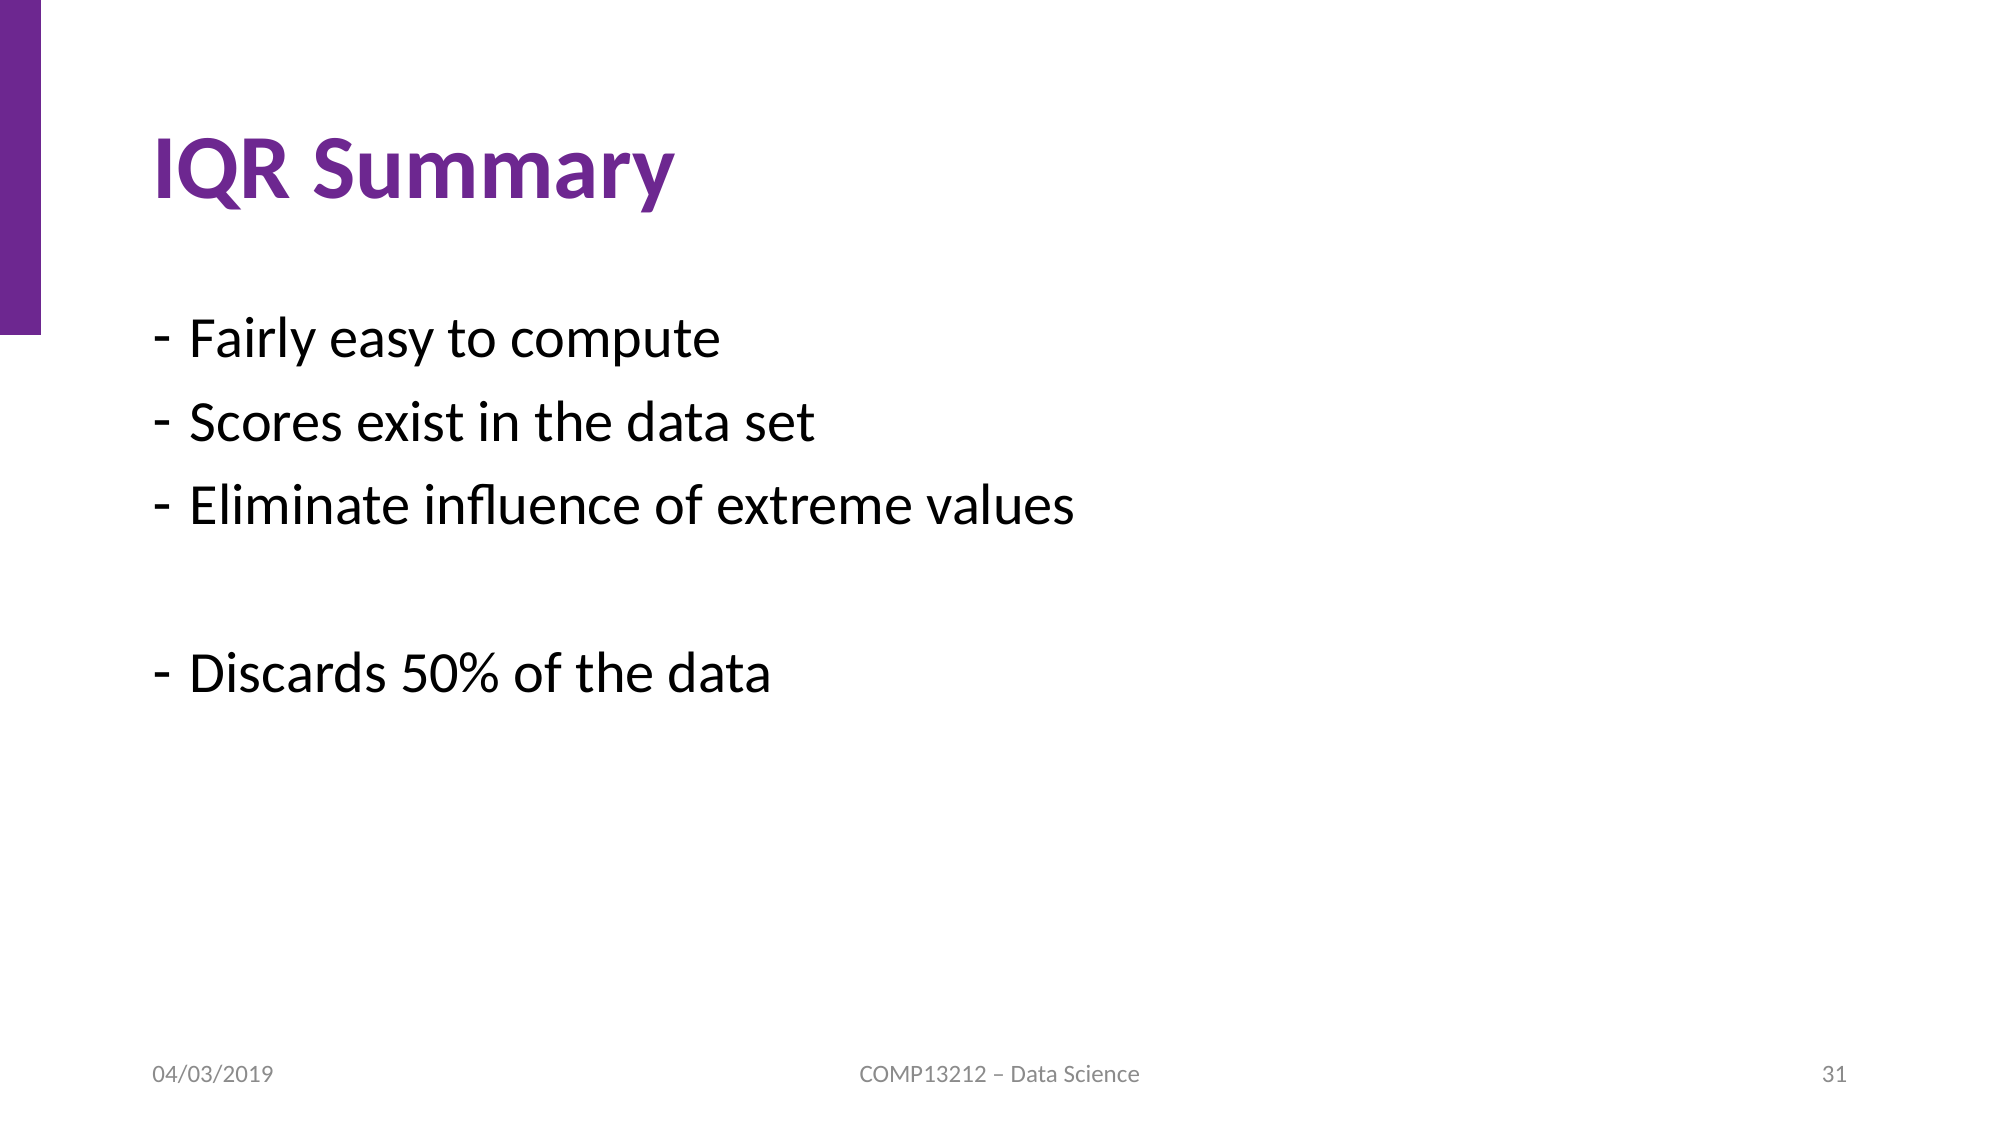

# IQR Summary
Fairly easy to compute
Scores exist in the data set
Eliminate influence of extreme values

Discards 50% of the data
04/03/2019
COMP13212 – Data Science
31